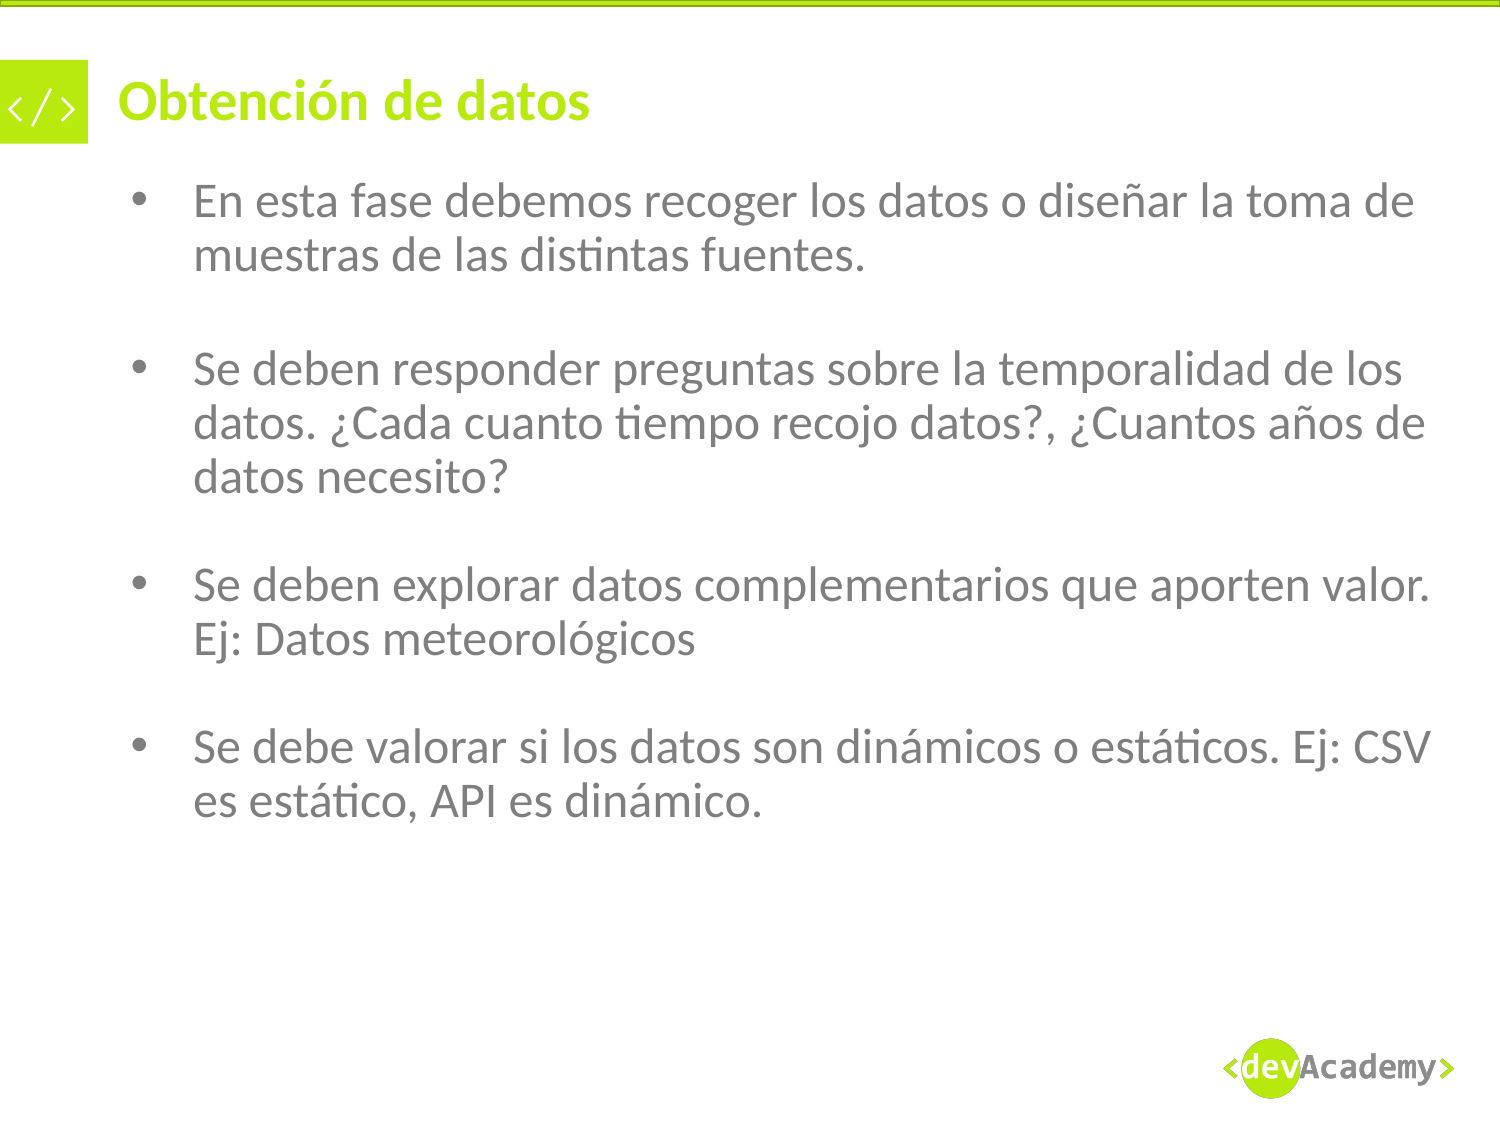

# Obtención de datos
En esta fase debemos recoger los datos o diseñar la toma de muestras de las distintas fuentes.
Se deben responder preguntas sobre la temporalidad de los datos. ¿Cada cuanto tiempo recojo datos?, ¿Cuantos años de datos necesito?
Se deben explorar datos complementarios que aporten valor. Ej: Datos meteorológicos
Se debe valorar si los datos son dinámicos o estáticos. Ej: CSV es estático, API es dinámico.